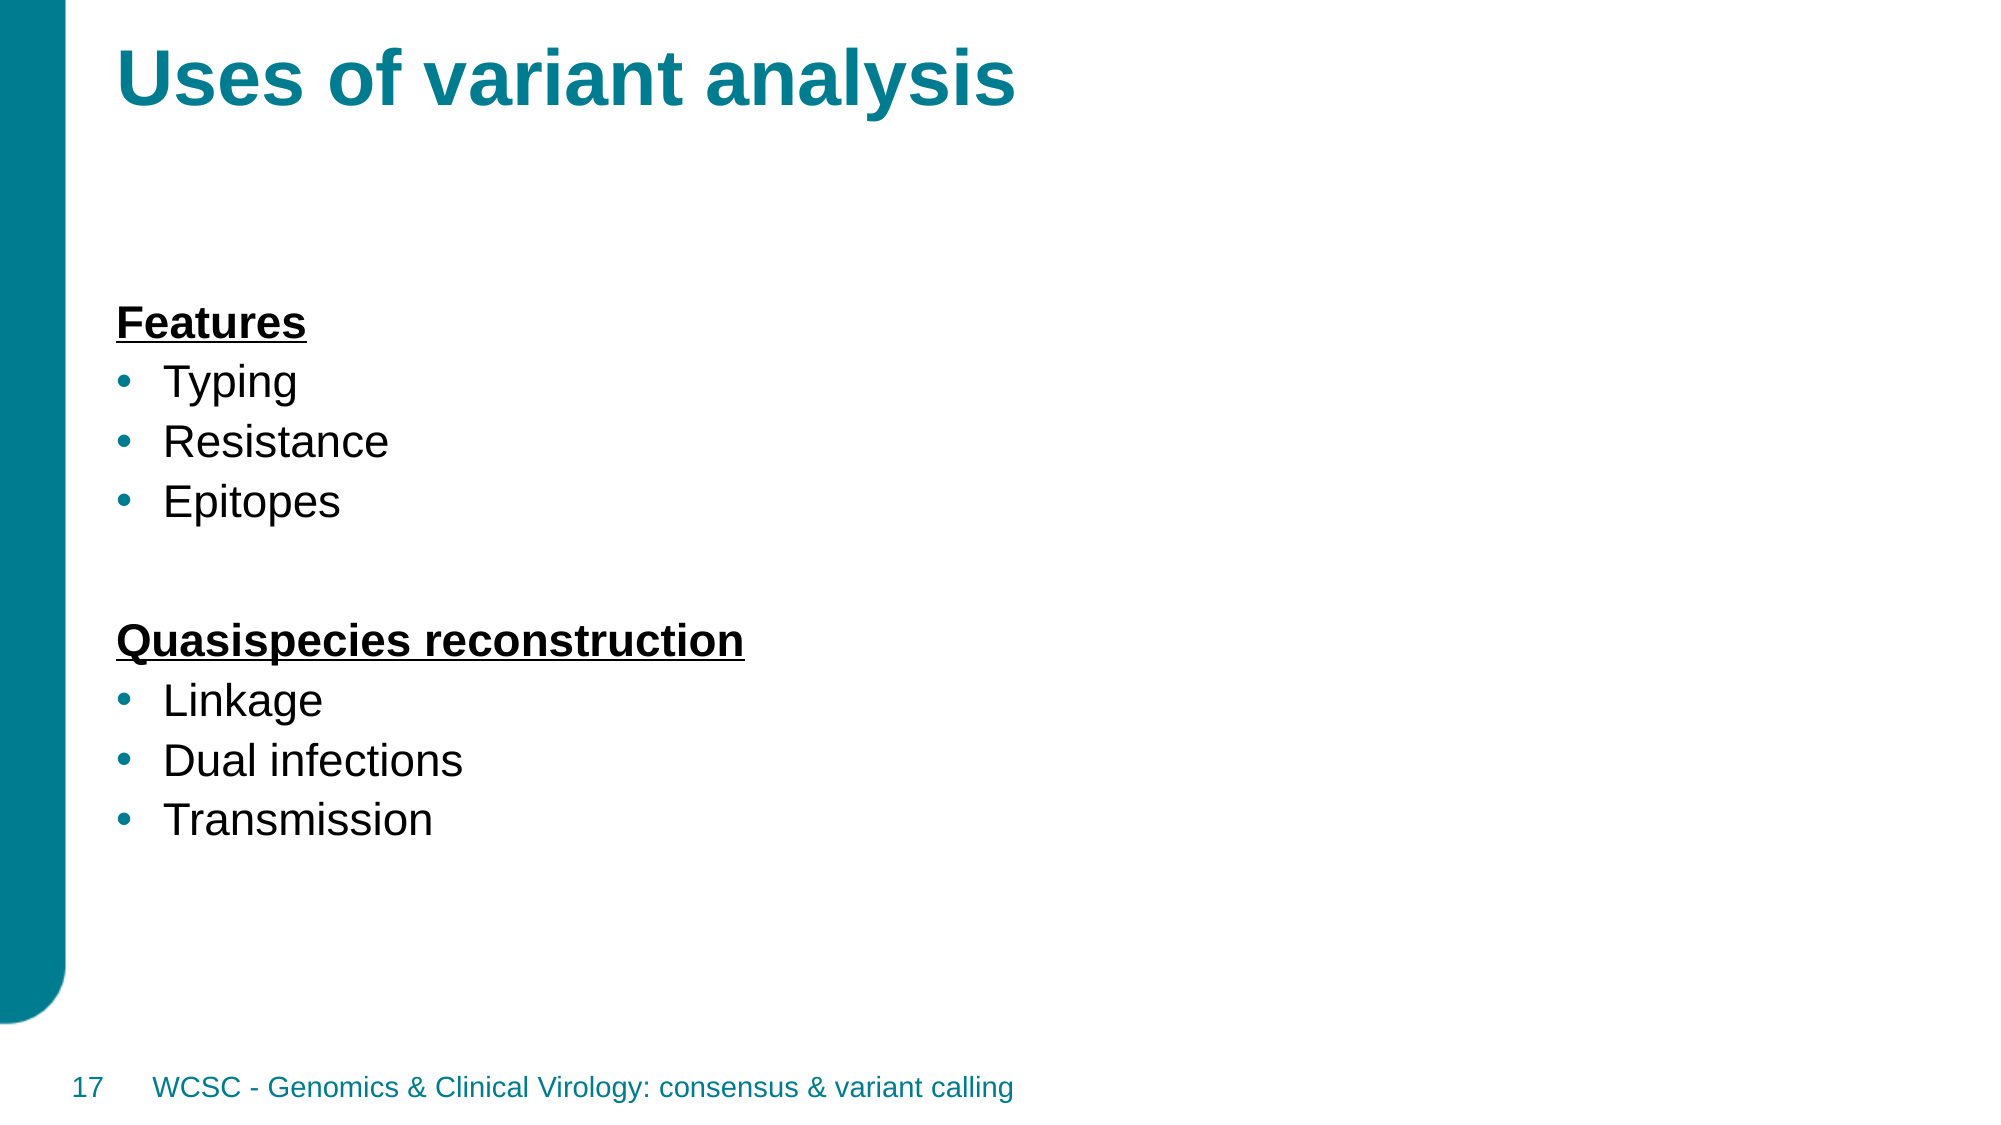

# Uses of variant analysis
Features
Typing
Resistance
Epitopes

Quasispecies reconstruction
Linkage
Dual infections
Transmission

17
WCSC - Genomics & Clinical Virology: consensus & variant calling